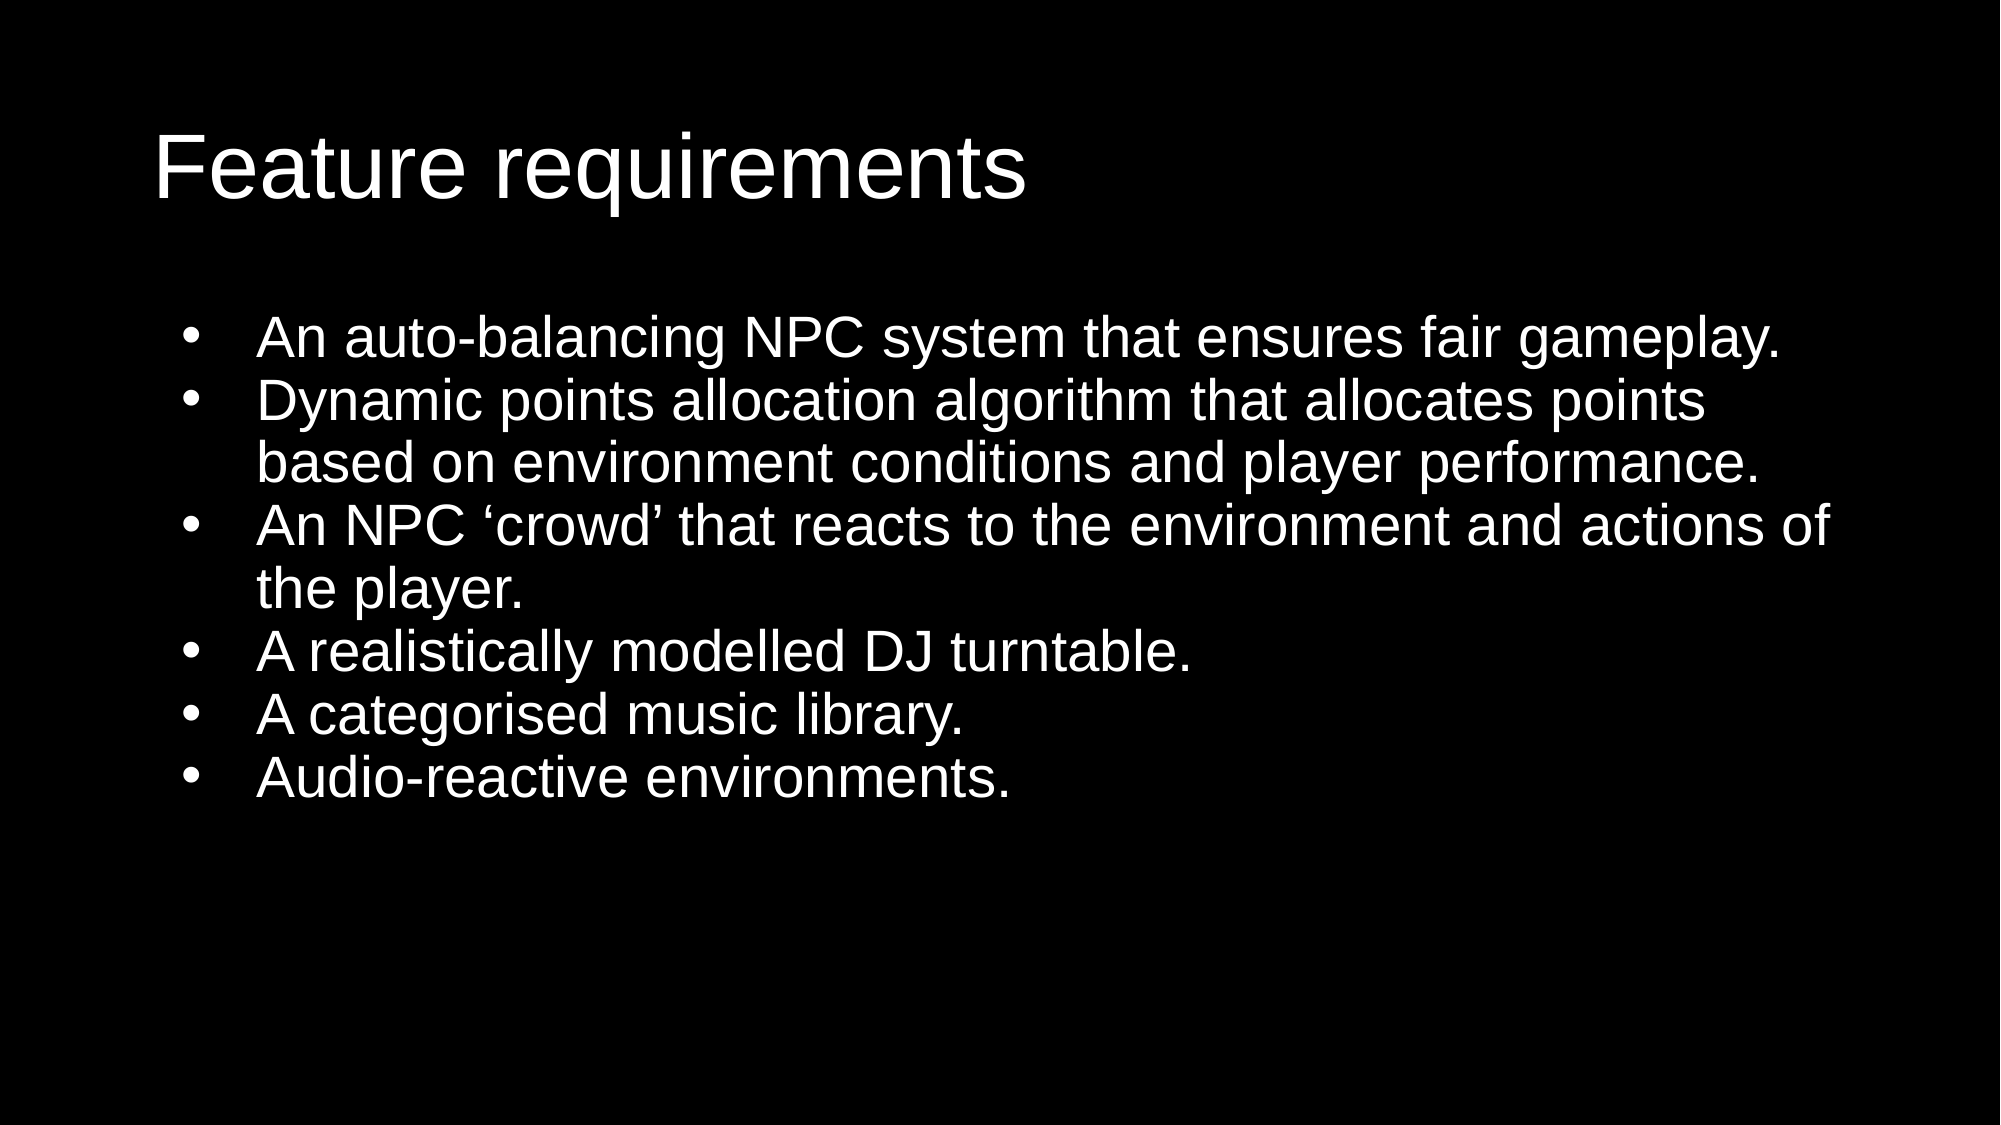

# Feature requirements
An auto-balancing NPC system that ensures fair gameplay.
Dynamic points allocation algorithm that allocates points based on environment conditions and player performance.
An NPC ‘crowd’ that reacts to the environment and actions of the player.
A realistically modelled DJ turntable.
A categorised music library.
Audio-reactive environments.